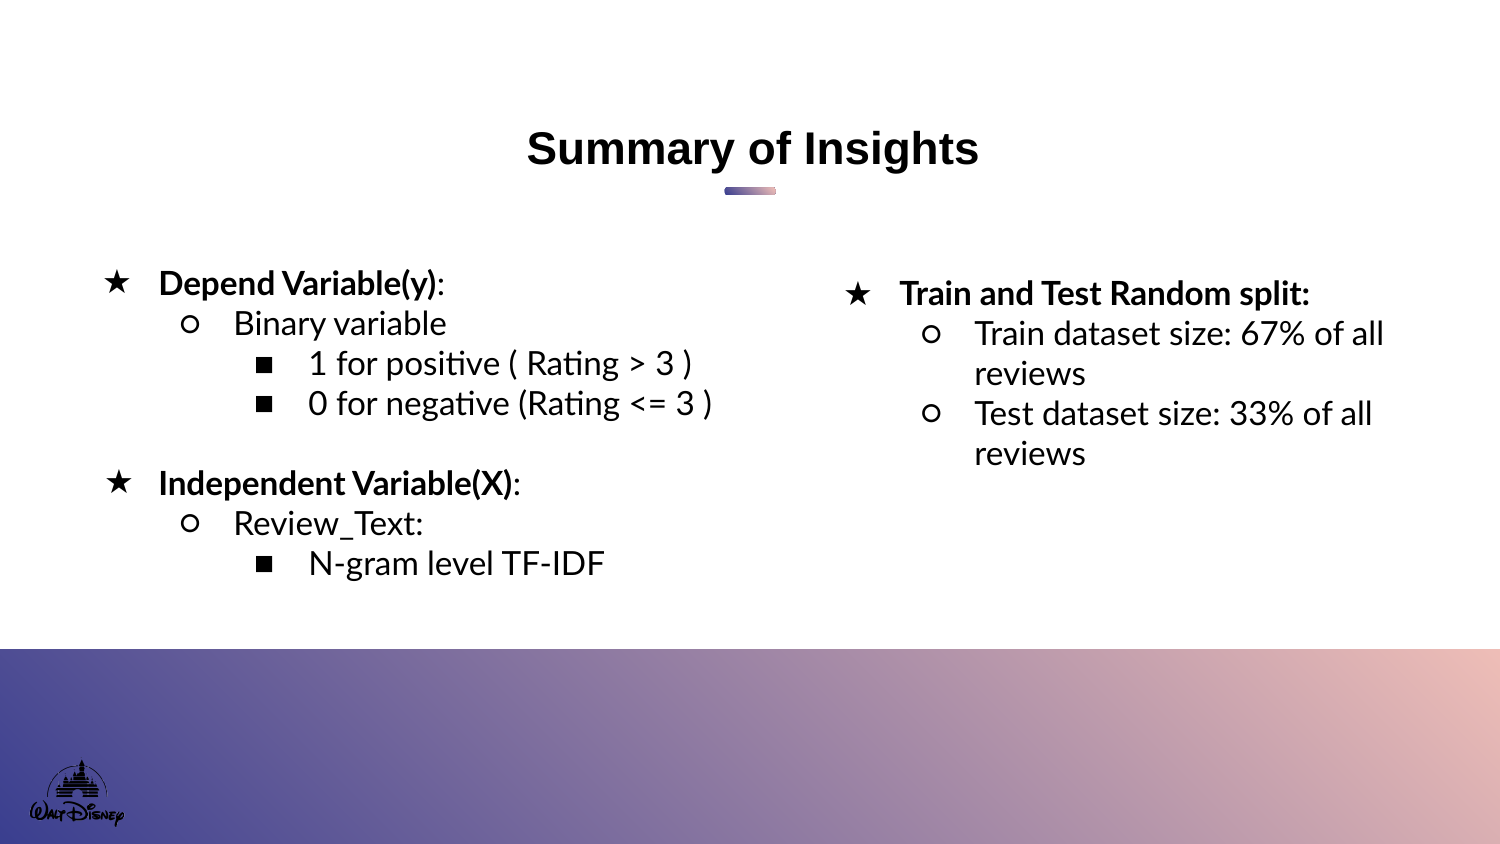

Summary of Insights

Depend Variable(y):
Binary variable
1 for positive ( Rating > 3 )
0 for negative (Rating <= 3 )

Independent Variable(X):
Review_Text:
N-gram level TF-IDF

Train and Test Random split:
Train dataset size: 67% of all reviews
Test dataset size: 33% of all reviews